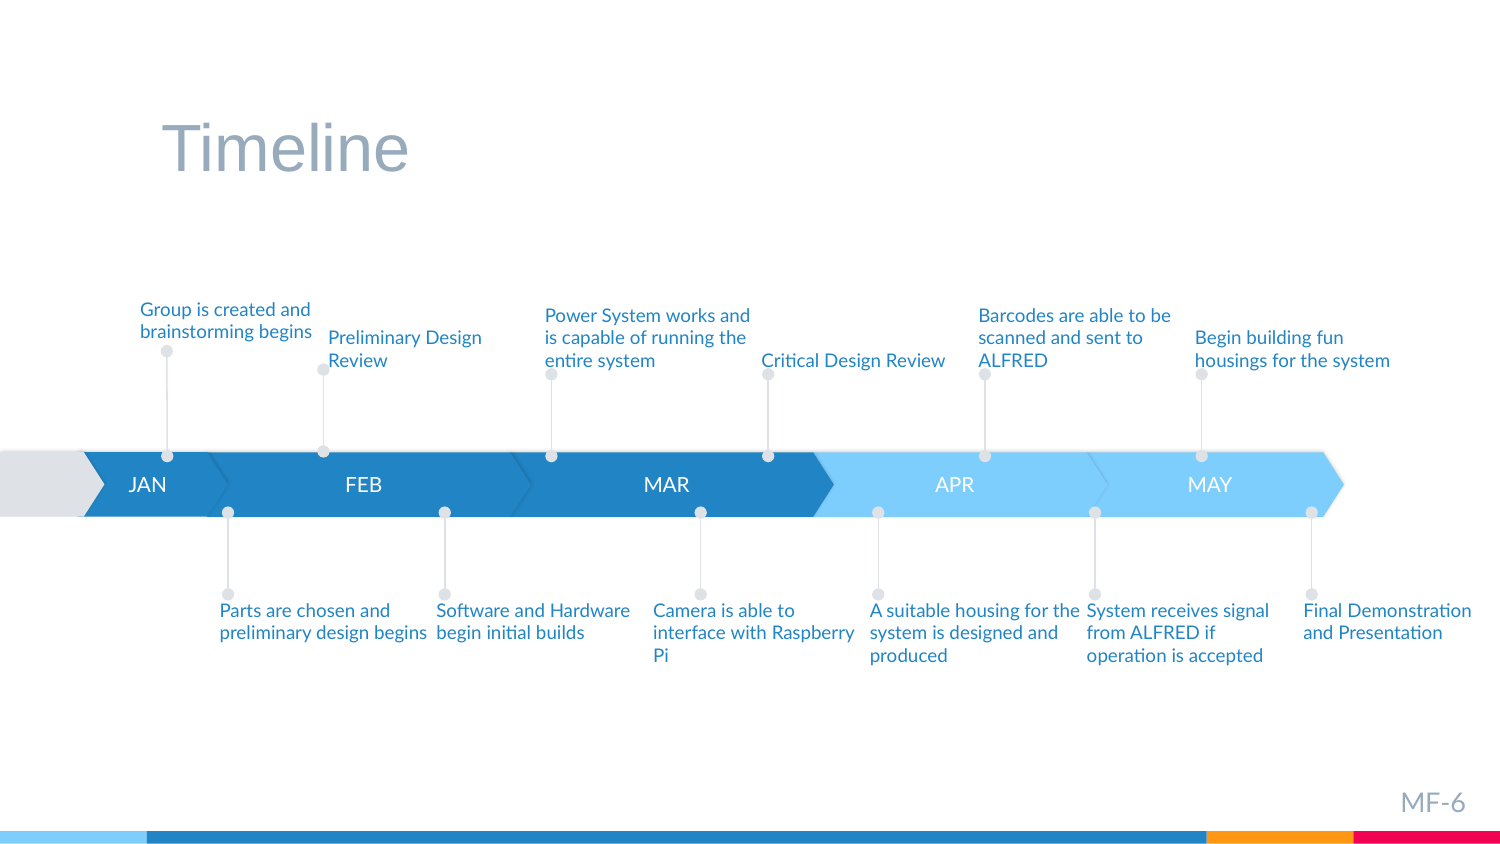

# Timeline
Group is created and brainstorming begins
Preliminary Design Review
Power System works and is capable of running the entire system
Critical Design Review
Barcodes are able to be scanned and sent to ALFRED
Begin building fun housings for the system

JAN
FEB
MAR
APR
MAY
Parts are chosen and preliminary design begins
Software and Hardware begin initial builds
Camera is able to interface with Raspberry Pi
A suitable housing for the system is designed and produced
System receives signal from ALFRED if operation is accepted
Final Demonstration and Presentation
MF-6